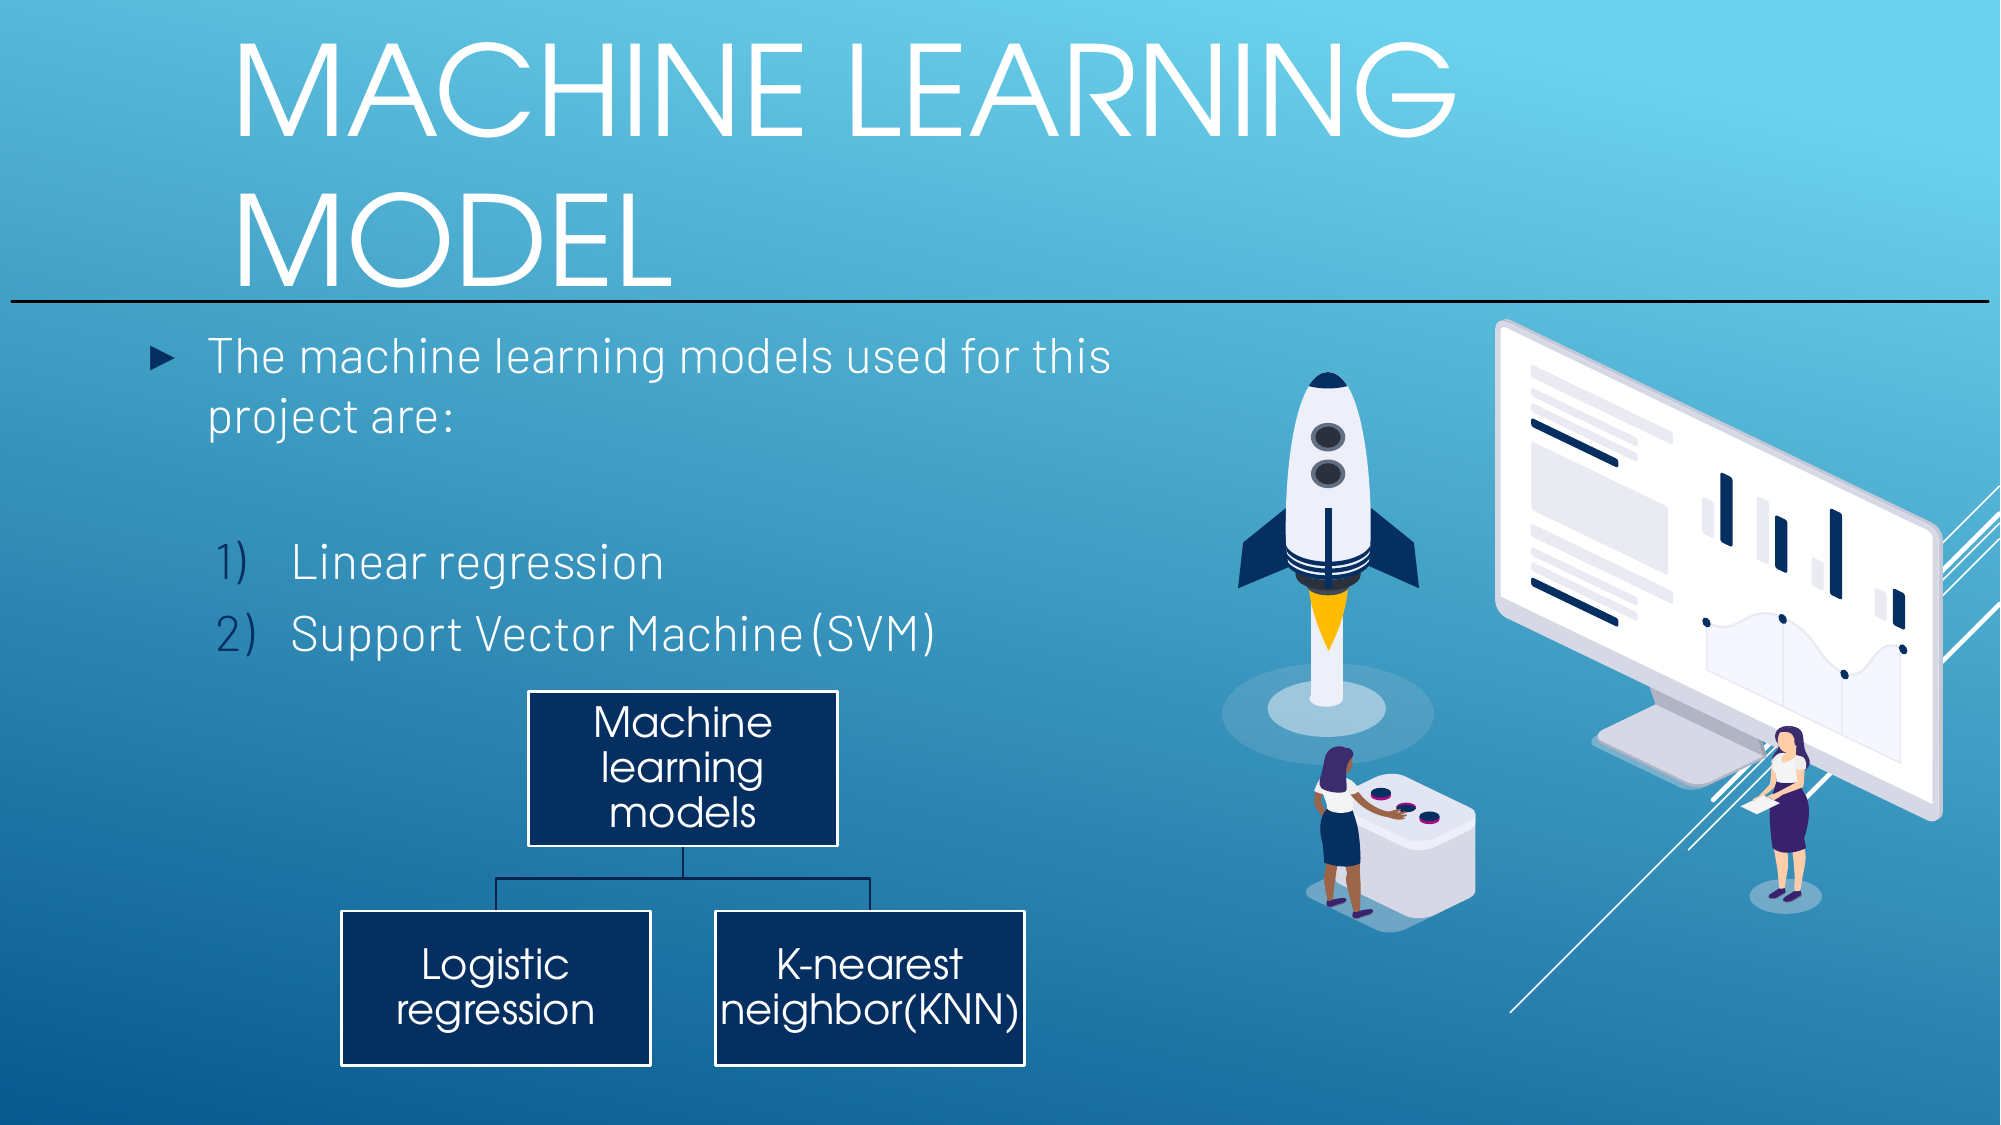

MACHINE LEARNING MODEL
The machine learning models used for this project are:

Linear regression
Support Vector Machine (SVM)

Machine learning models
Logistic regression
K-nearest neighbor(KNN)